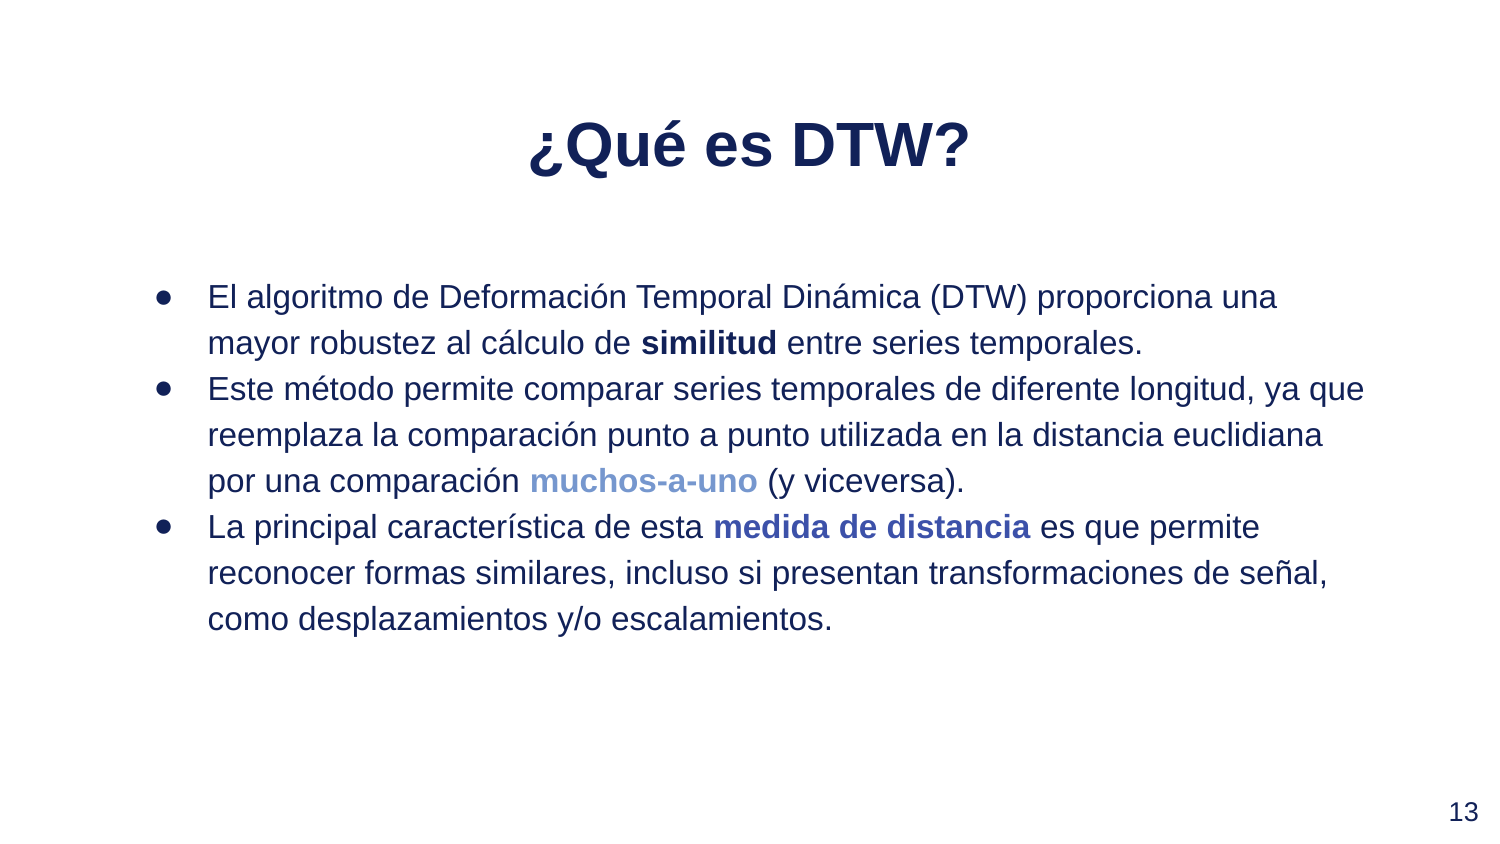

¿Qué es DTW?
El algoritmo de Deformación Temporal Dinámica (DTW) proporciona una mayor robustez al cálculo de similitud entre series temporales.
Este método permite comparar series temporales de diferente longitud, ya que reemplaza la comparación punto a punto utilizada en la distancia euclidiana por una comparación muchos-a-uno (y viceversa).
La principal característica de esta medida de distancia es que permite reconocer formas similares, incluso si presentan transformaciones de señal, como desplazamientos y/o escalamientos.
13